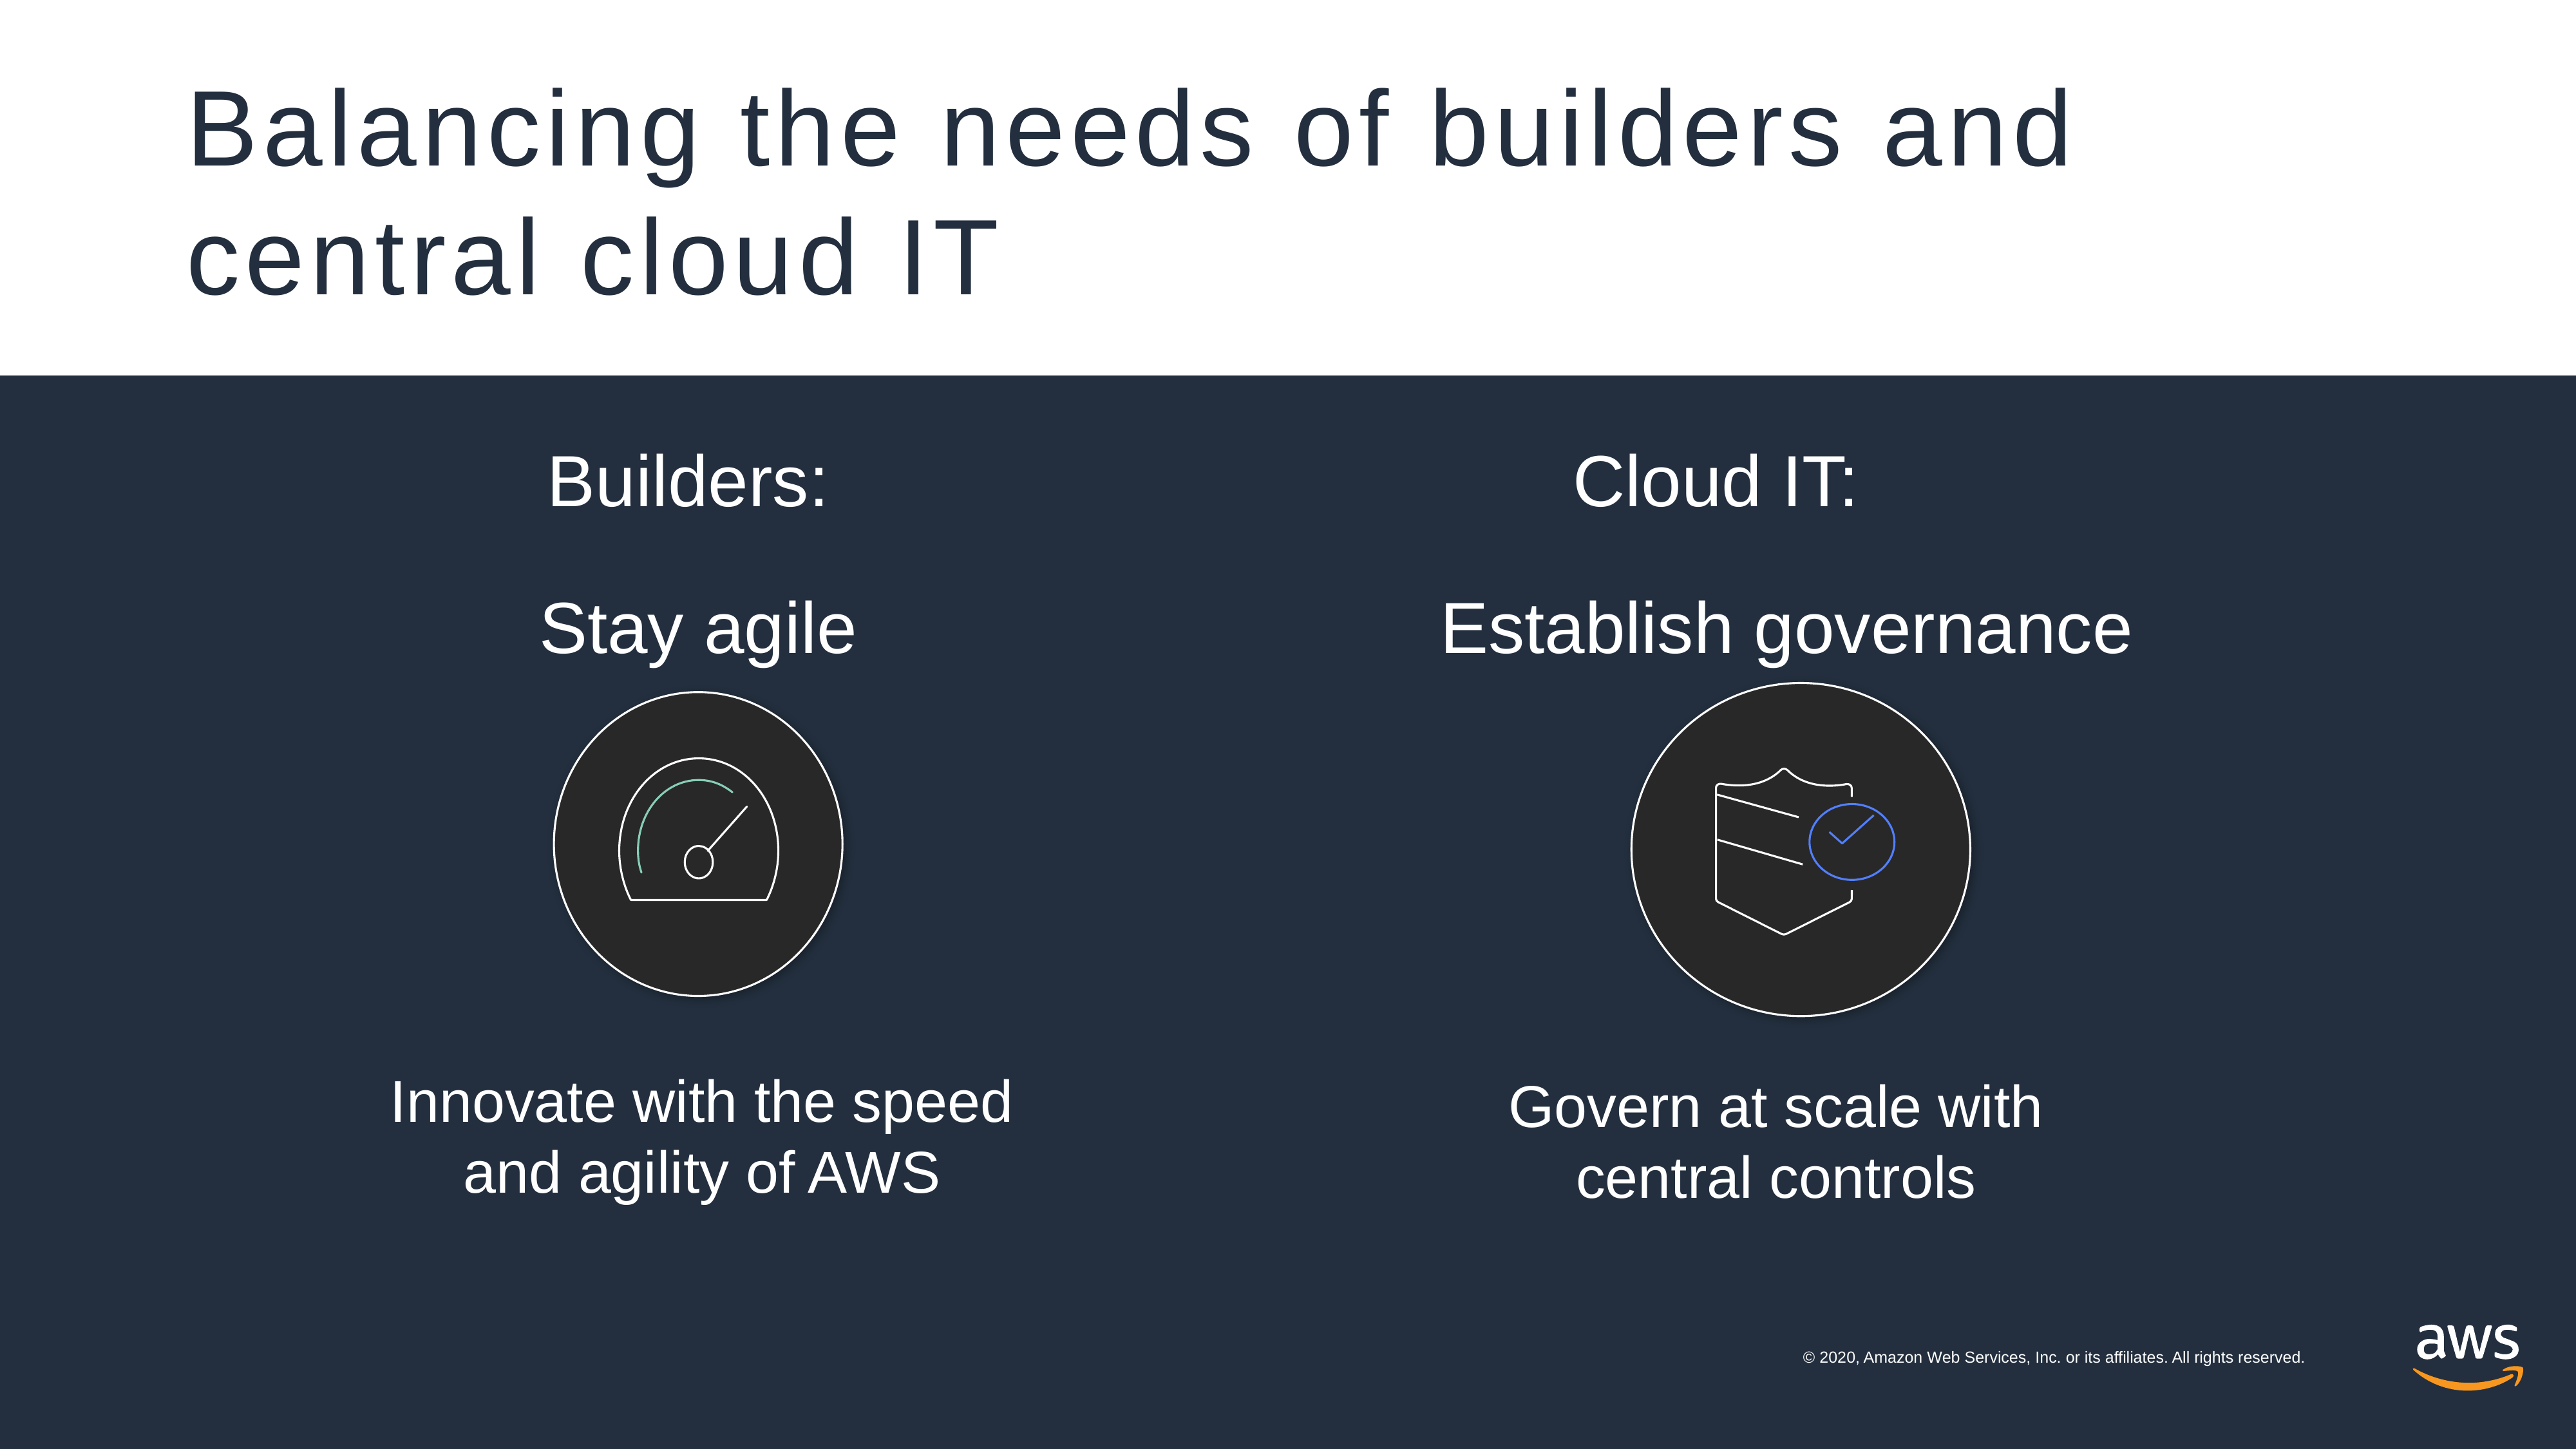

# Balancing the needs of builders and central cloud IT
Builders:
Stay agile

Innovate with the speed and agility of AWS
Cloud IT:
Establish governance

Govern at scale with central controls

© 2020, Amazon Web Services, Inc. or its affiliates. All rights reserved.